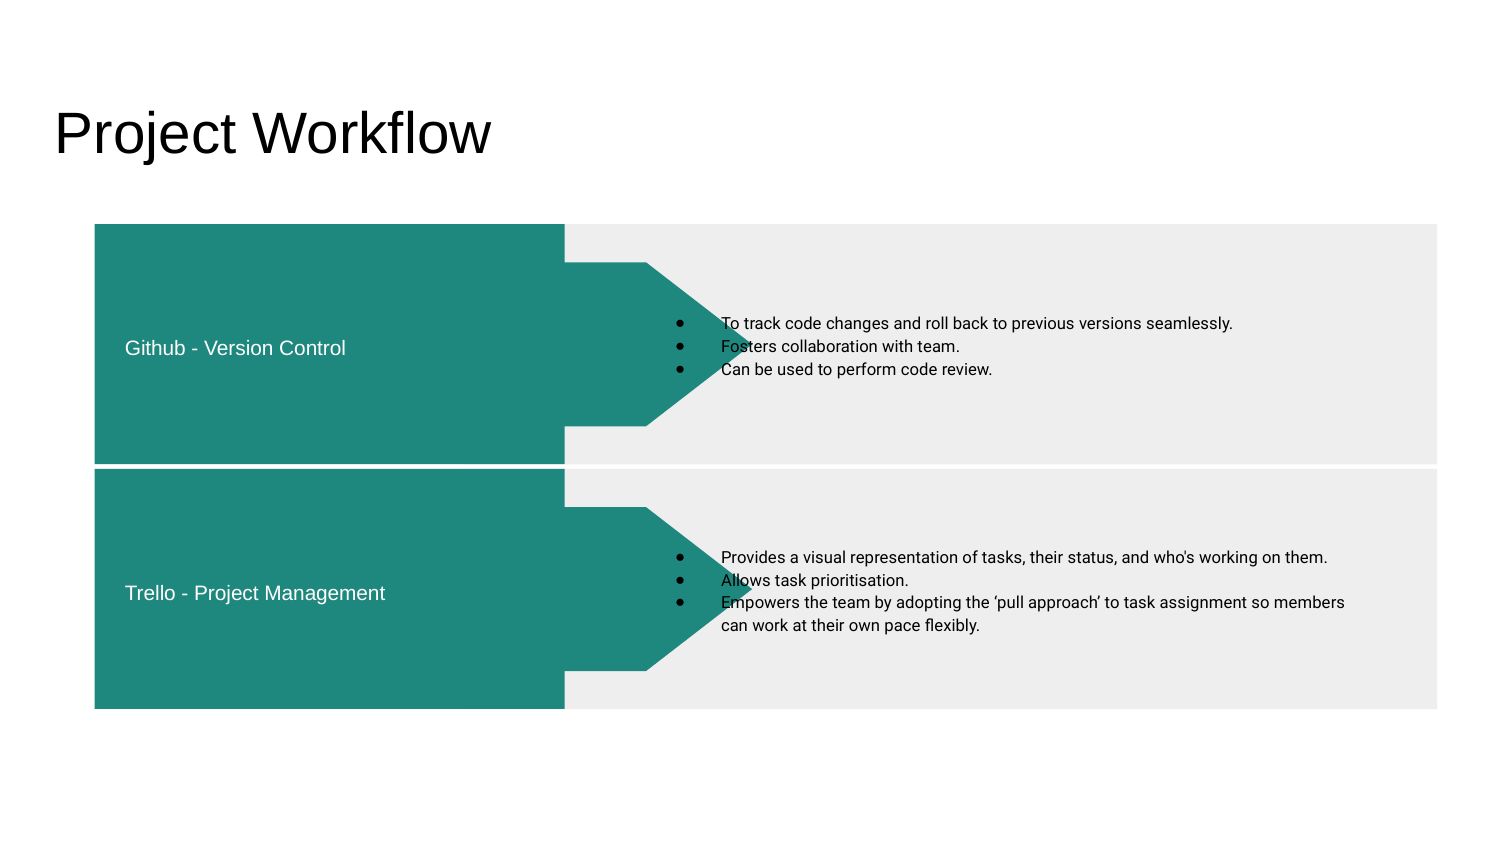

Project Workflow

To track code changes and roll back to previous versions seamlessly.
Fosters collaboration with team.
Can be used to perform code review.
Github - Version Control

Provides a visual representation of tasks, their status, and who's working on them.
Allows task prioritisation.
Empowers the team by adopting the ‘pull approach’ to task assignment so members can work at their own pace flexibly.
Trello - Project Management